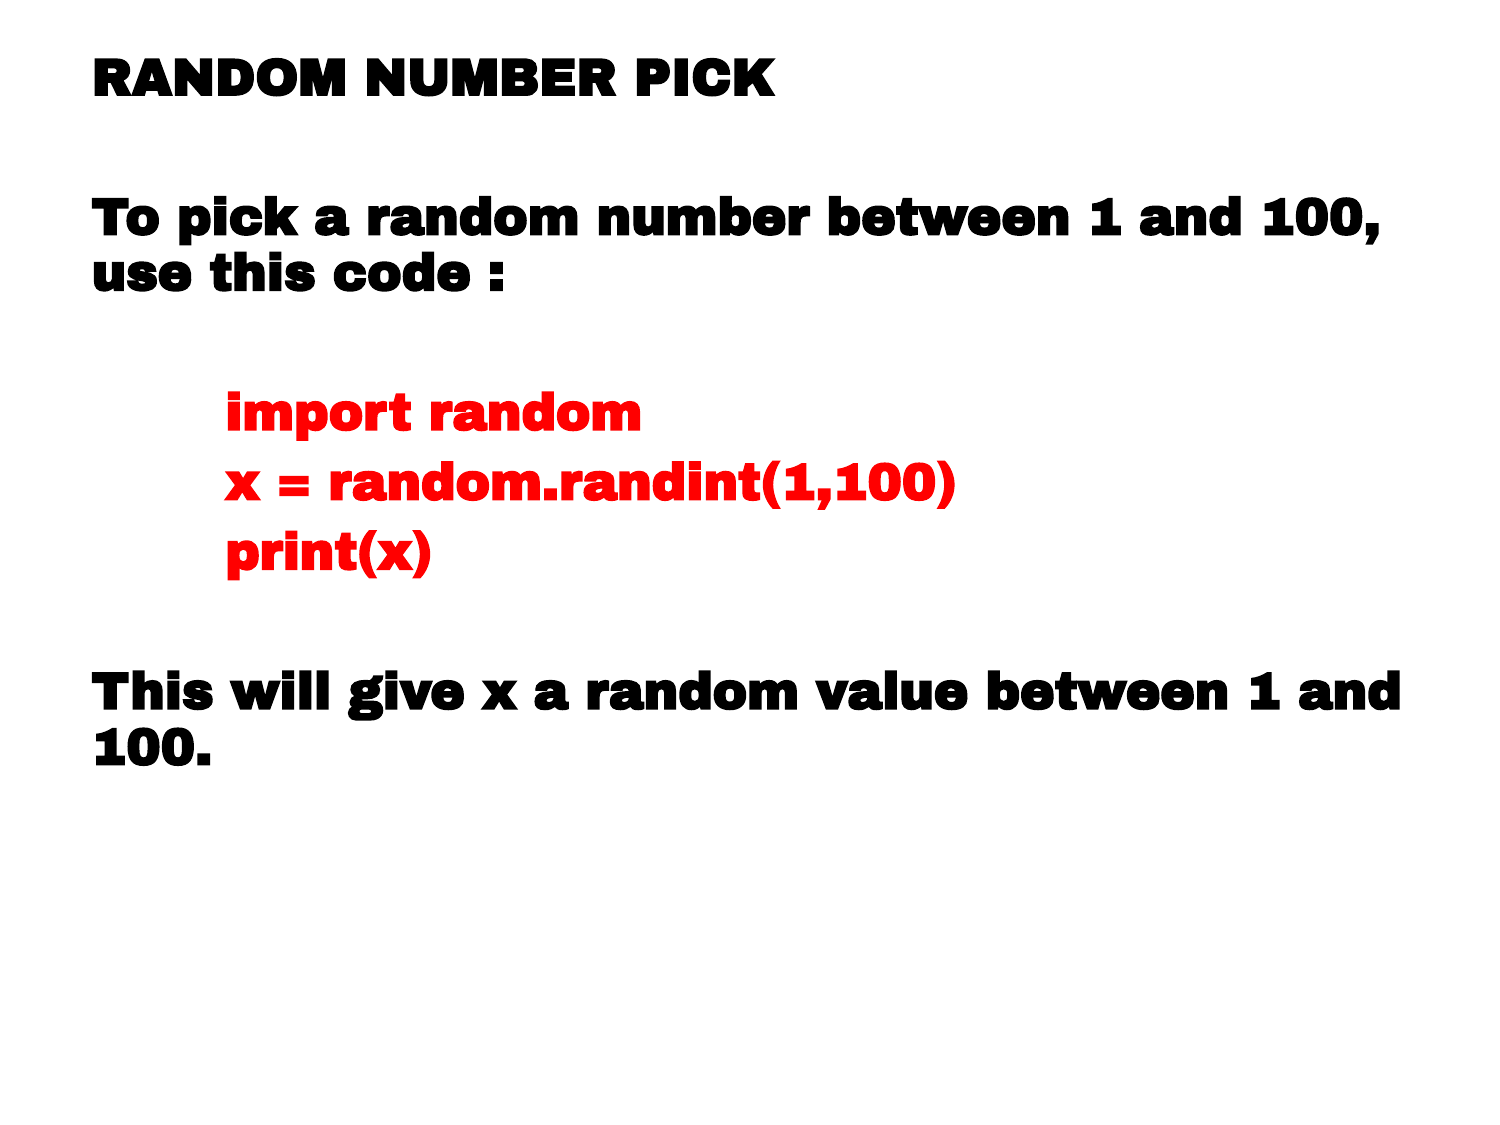

RANDOM NUMBER PICK

To pick a random number between 1 and 100, use this code :

	import random
	x = random.randint(1,100)
	print(x)

This will give x a random value between 1 and 100.